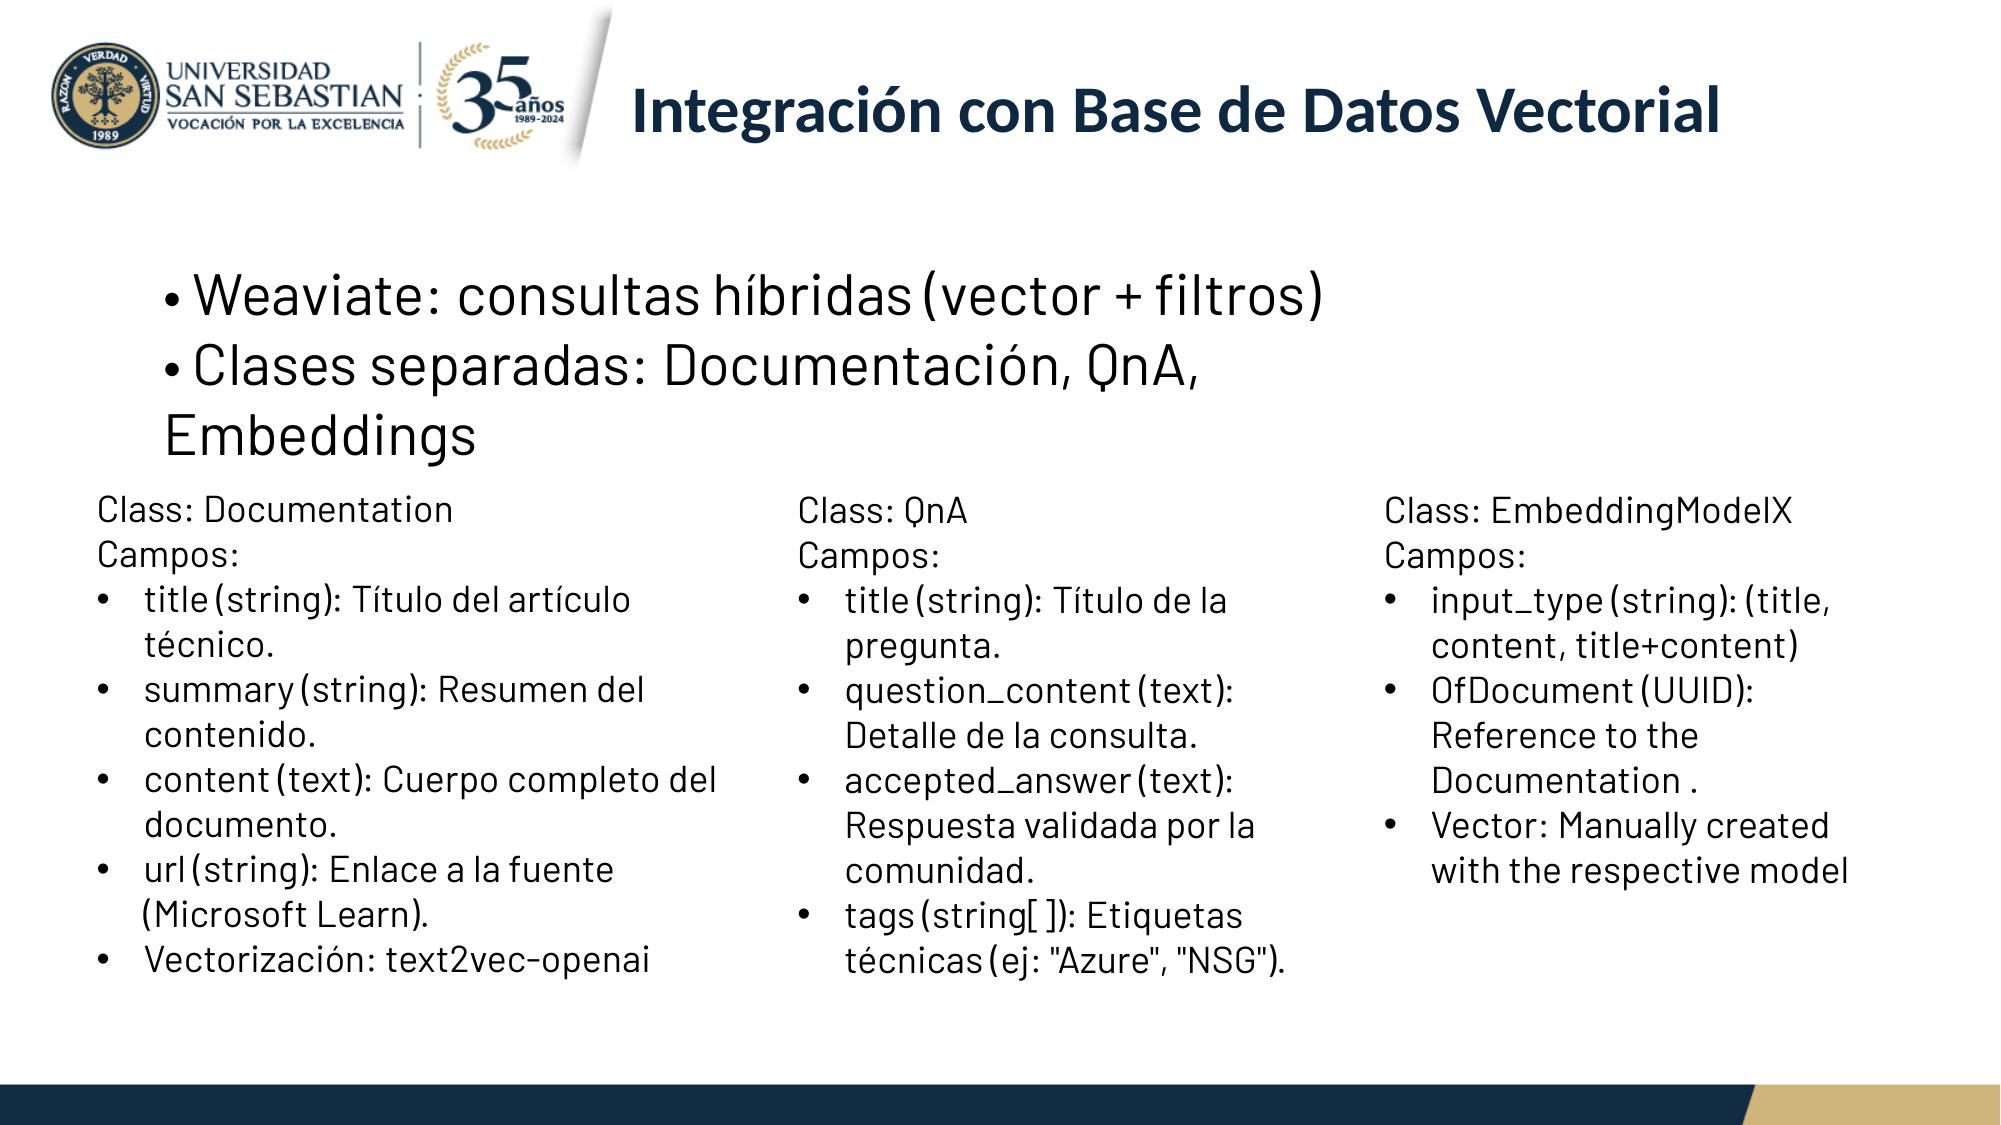

# Integración con Base de Datos Vectorial

• Weaviate: consultas híbridas (vector + filtros)
• Clases separadas: Documentación, QnA, Embeddings
Class: Documentation
Campos:
title (string): Título del artículo técnico.
summary (string): Resumen del contenido.
content (text): Cuerpo completo del documento.
url (string): Enlace a la fuente (Microsoft Learn).
Vectorización: text2vec-openai
Class: EmbeddingModelX
Campos:
input_type (string): (title, content, title+content)
OfDocument (UUID): Reference to the Documentation .
Vector: Manually created with the respective model
Class: QnA
Campos:
title (string): Título de la pregunta.
question_content (text): Detalle de la consulta.
accepted_answer (text): Respuesta validada por la comunidad.
tags (string[]): Etiquetas técnicas (ej: "Azure", "NSG").